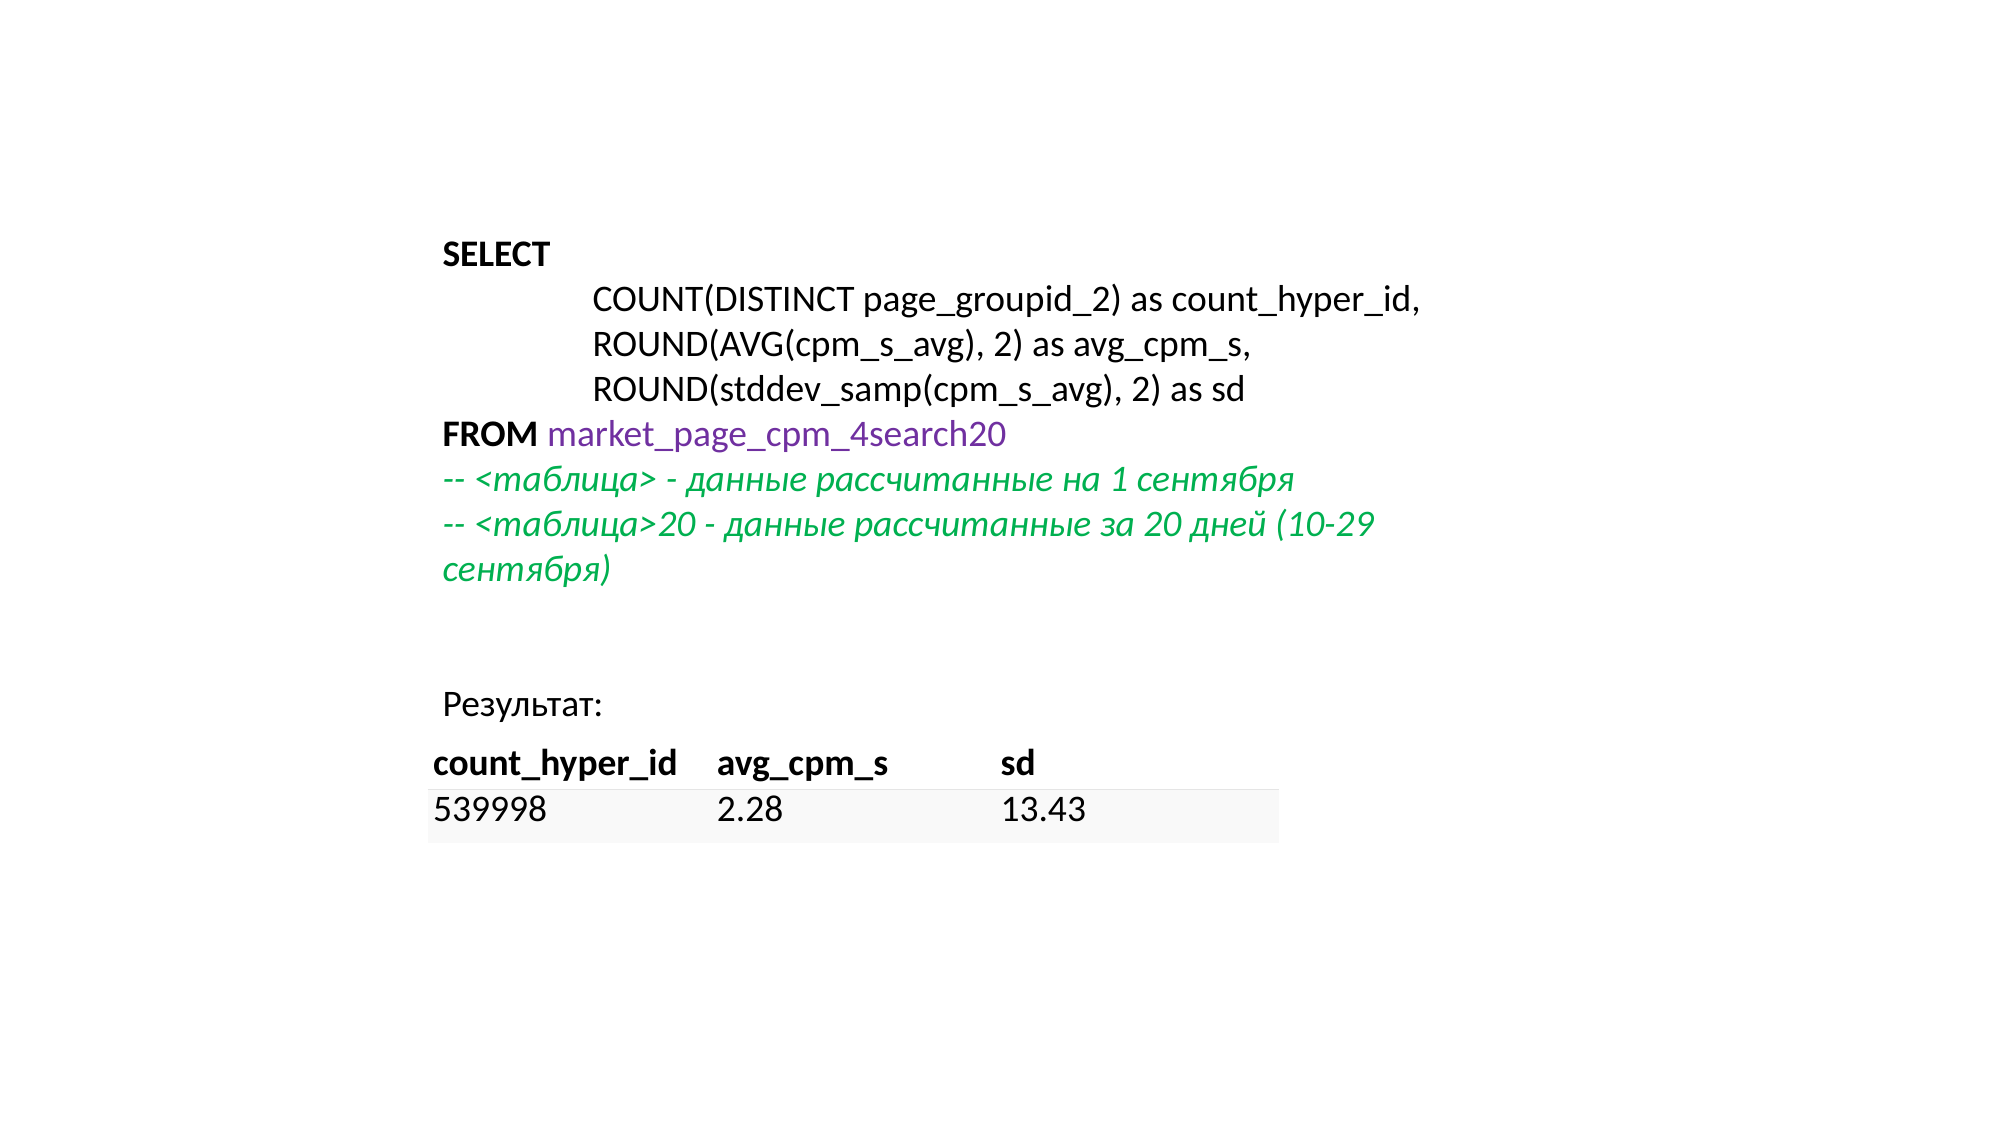

SELECT
	COUNT(DISTINCT page_groupid_2) as count_hyper_id,
	ROUND(AVG(cpm_s_avg), 2) as avg_cpm_s,
	ROUND(stddev_samp(cpm_s_avg), 2) as sd
FROM market_page_cpm_4search20
-- <таблица> - данные рассчитанные на 1 сентября
-- <таблица>20 - данные рассчитанные за 20 дней (10-29 сентября)

Результат:
| count\_hyper\_id | avg\_cpm\_s | sd |
| --- | --- | --- |
| 539998 | 2.28 | 13.43 |